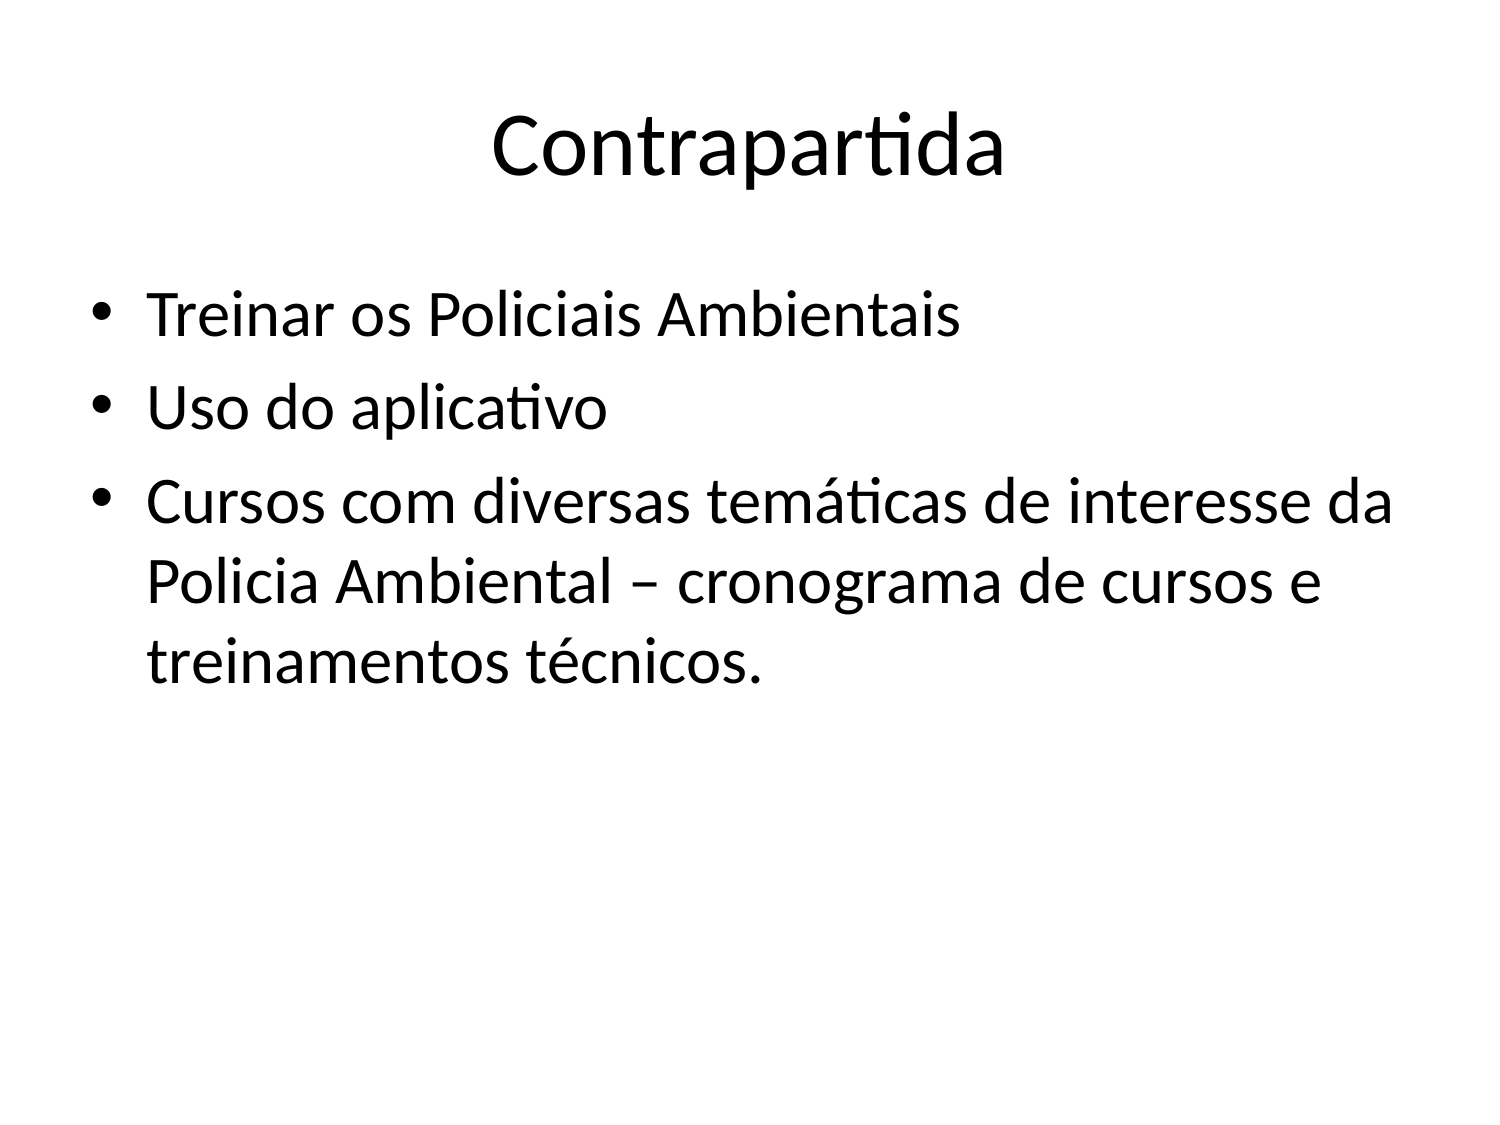

# Contrapartida
Treinar os Policiais Ambientais
Uso do aplicativo
Cursos com diversas temáticas de interesse da Policia Ambiental – cronograma de cursos e treinamentos técnicos.